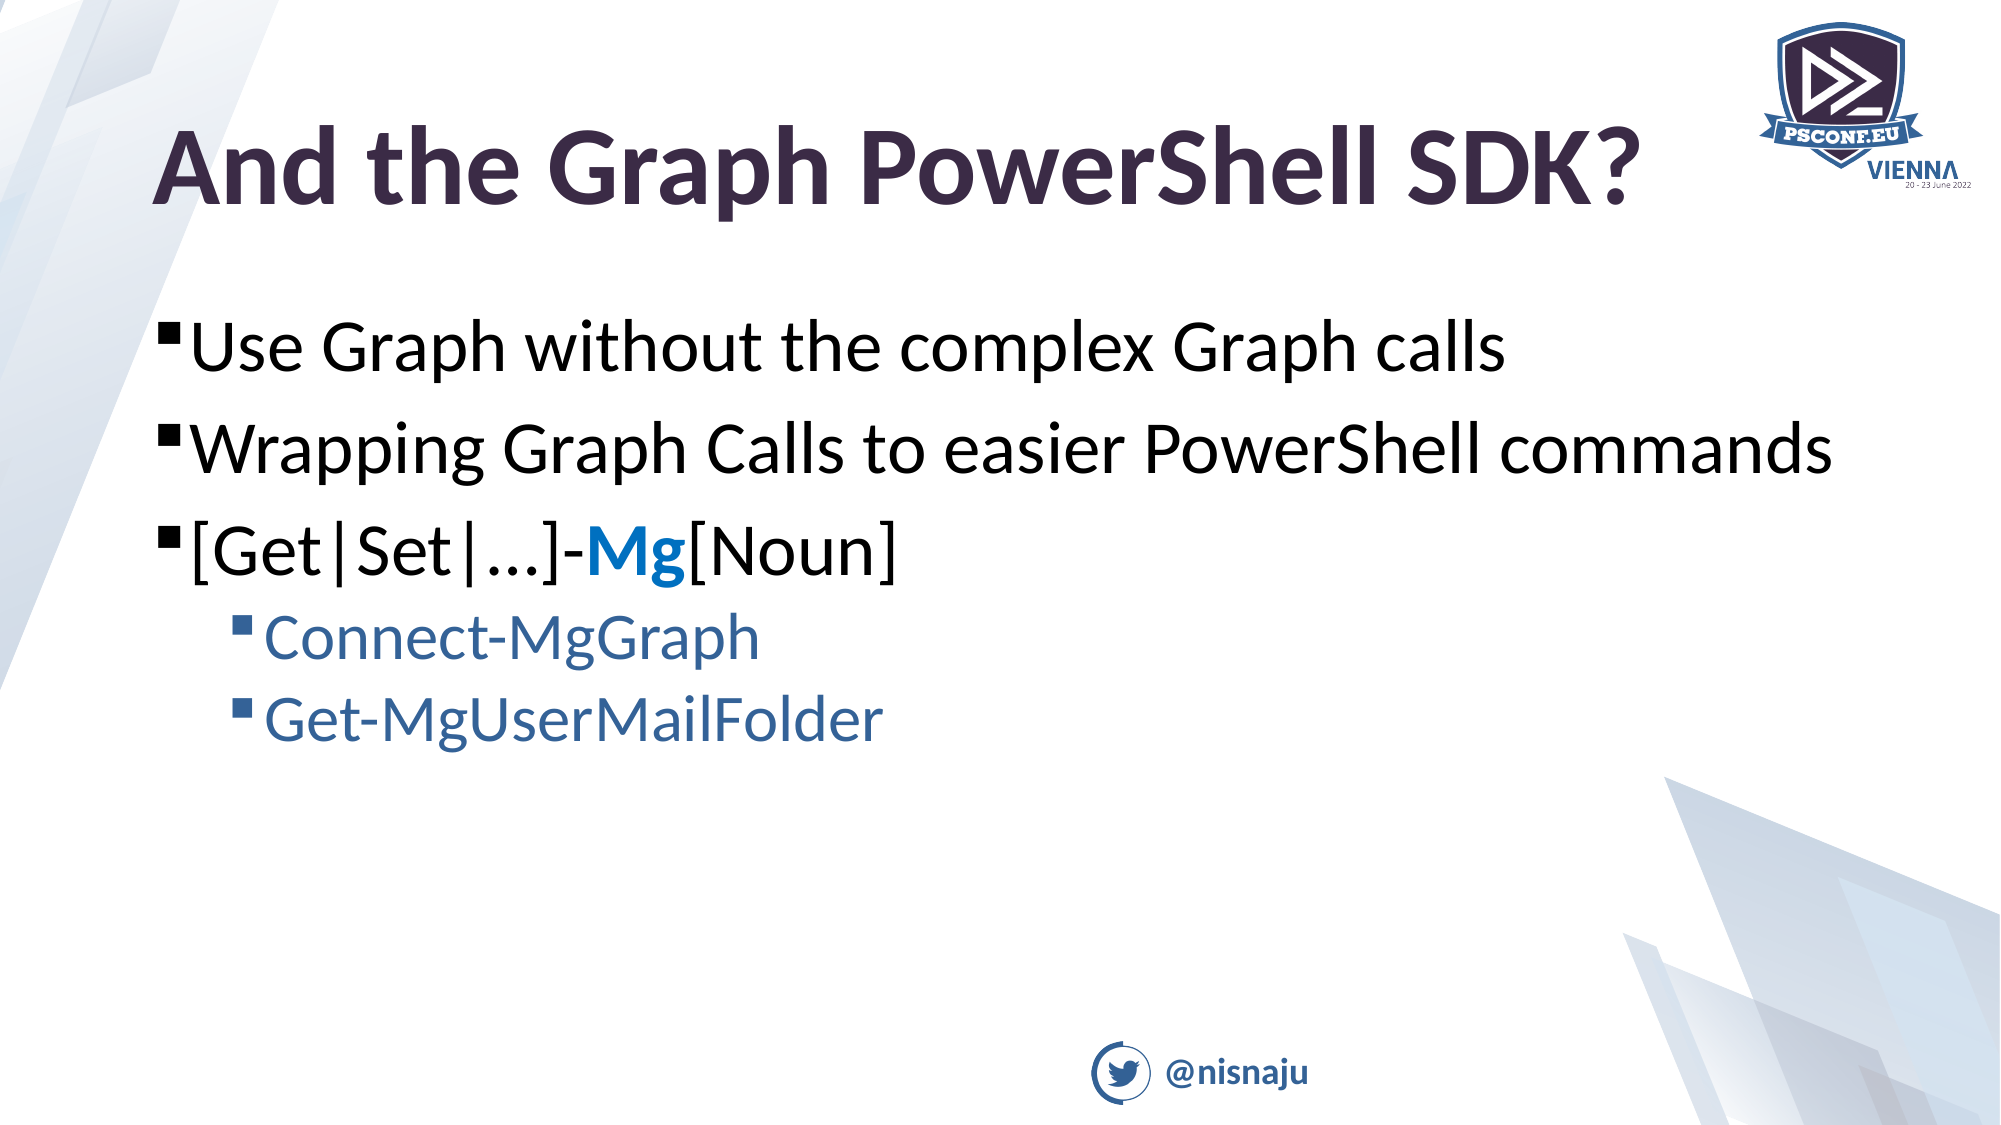

# And the Graph PowerShell SDK?
Use Graph without the complex Graph calls
Wrapping Graph Calls to easier PowerShell commands
[Get|Set|…]-Mg[Noun]
Connect-MgGraph
Get-MgUserMailFolder